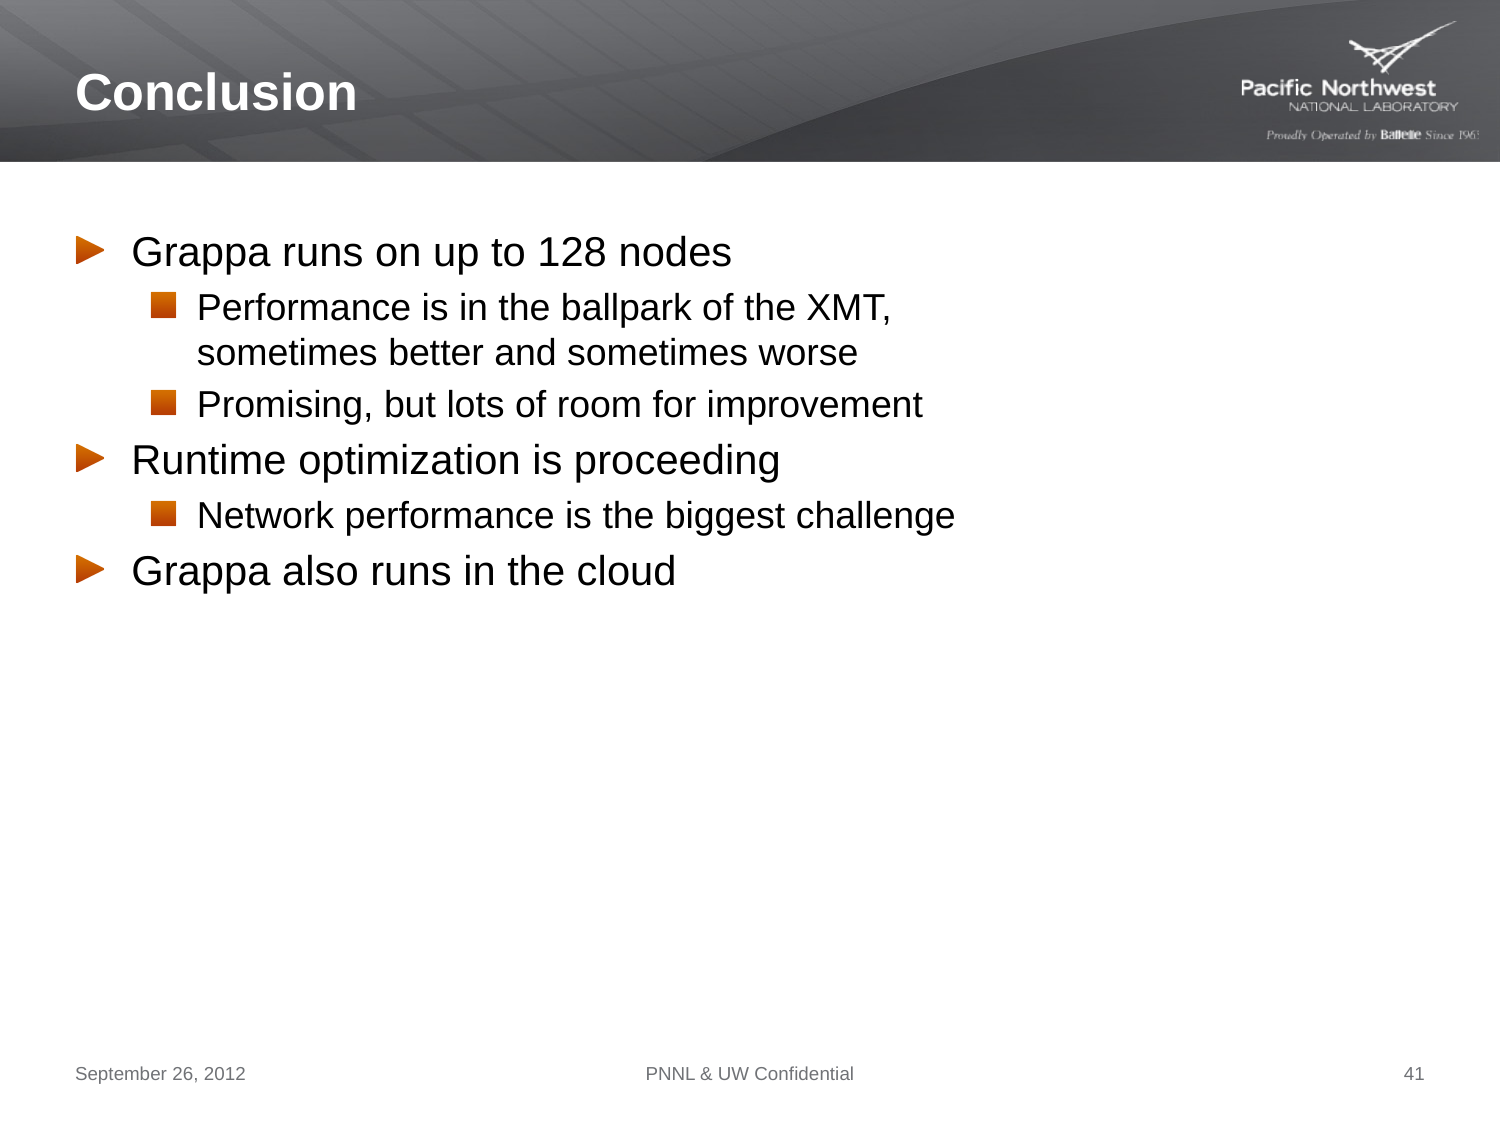

# Conclusion
Grappa runs on up to 128 nodes
Performance is in the ballpark of the XMT,
sometimes better and sometimes worse
Promising, but lots of room for improvement
Runtime optimization is proceeding
Network performance is the biggest challenge
Grappa also runs in the cloud
September 26, 2012
PNNL & UW Confidential
41